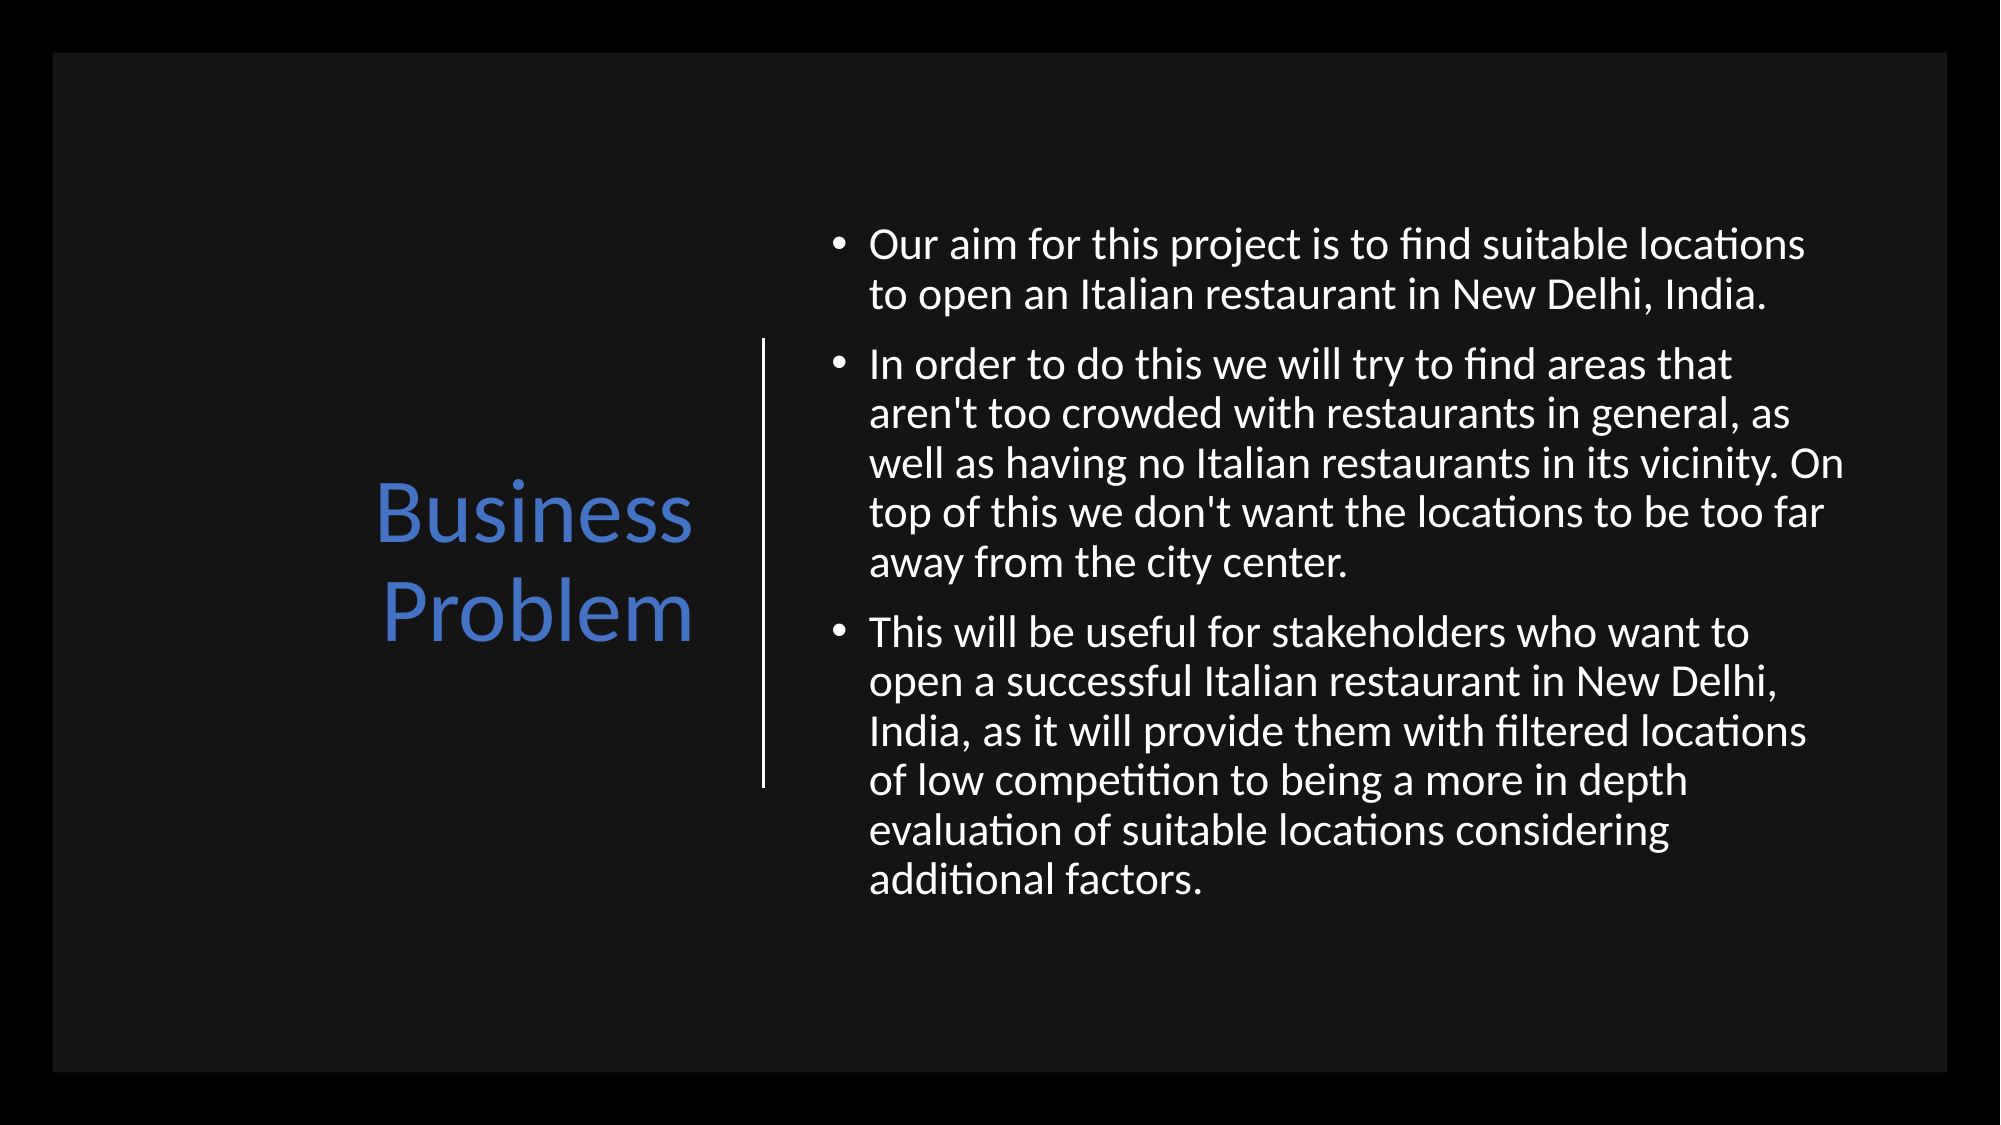

# Business Problem
Our aim for this project is to find suitable locations to open an Italian restaurant in New Delhi, India.
In order to do this we will try to find areas that aren't too crowded with restaurants in general, as well as having no Italian restaurants in its vicinity. On top of this we don't want the locations to be too far away from the city center.
This will be useful for stakeholders who want to open a successful Italian restaurant in New Delhi, India, as it will provide them with filtered locations of low competition to being a more in depth evaluation of suitable locations considering additional factors.